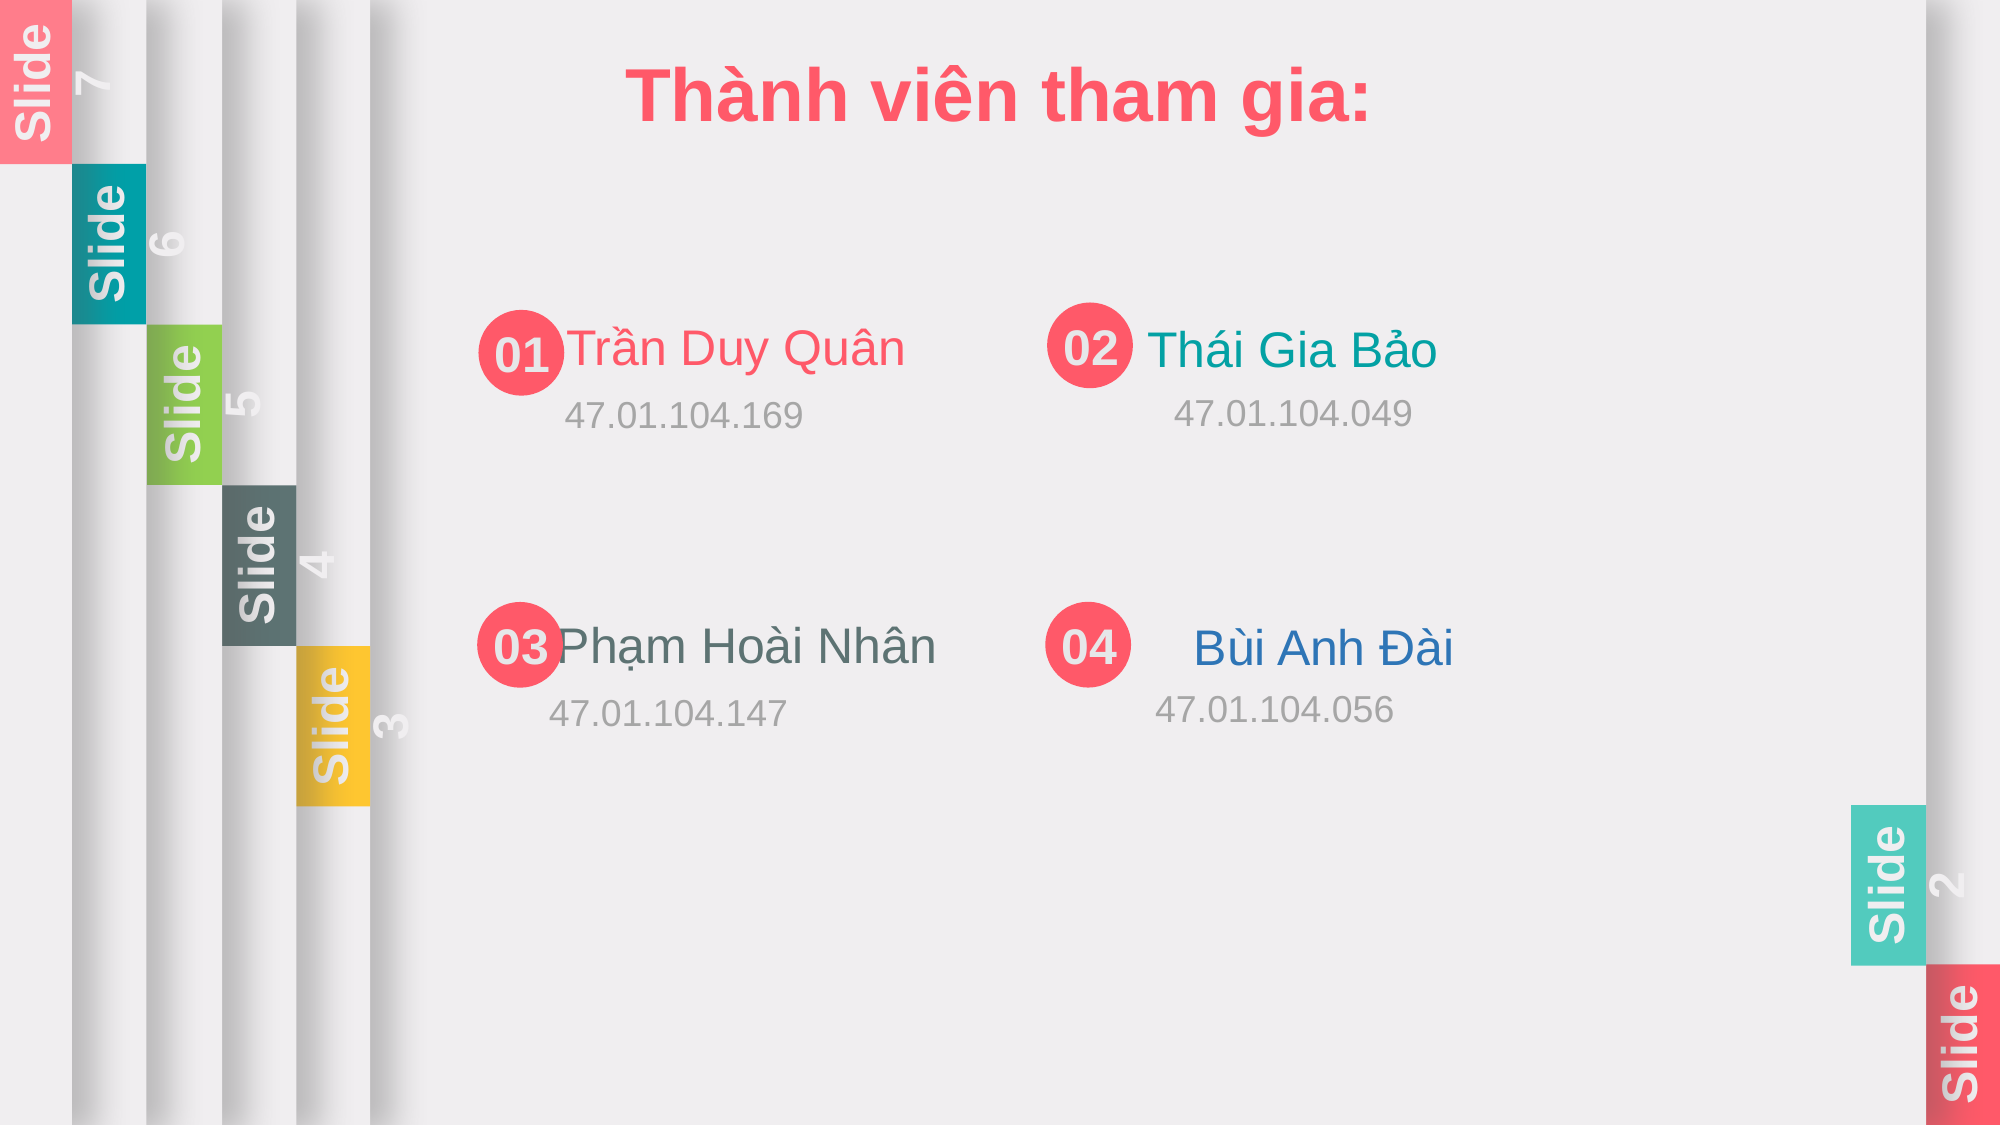

Slide 6

Slide 5

Slide 4

Slide 3

Slide 2

Slide 1

Slide 7
Thành viên tham gia:

02
Trần Duy Quân
47.01.104.169

01
Thái Gia Bảo
47.01.104.049

04

03
Phạm Hoài Nhân
47.01.104.147
Bùi Anh Đài
47.01.104.056